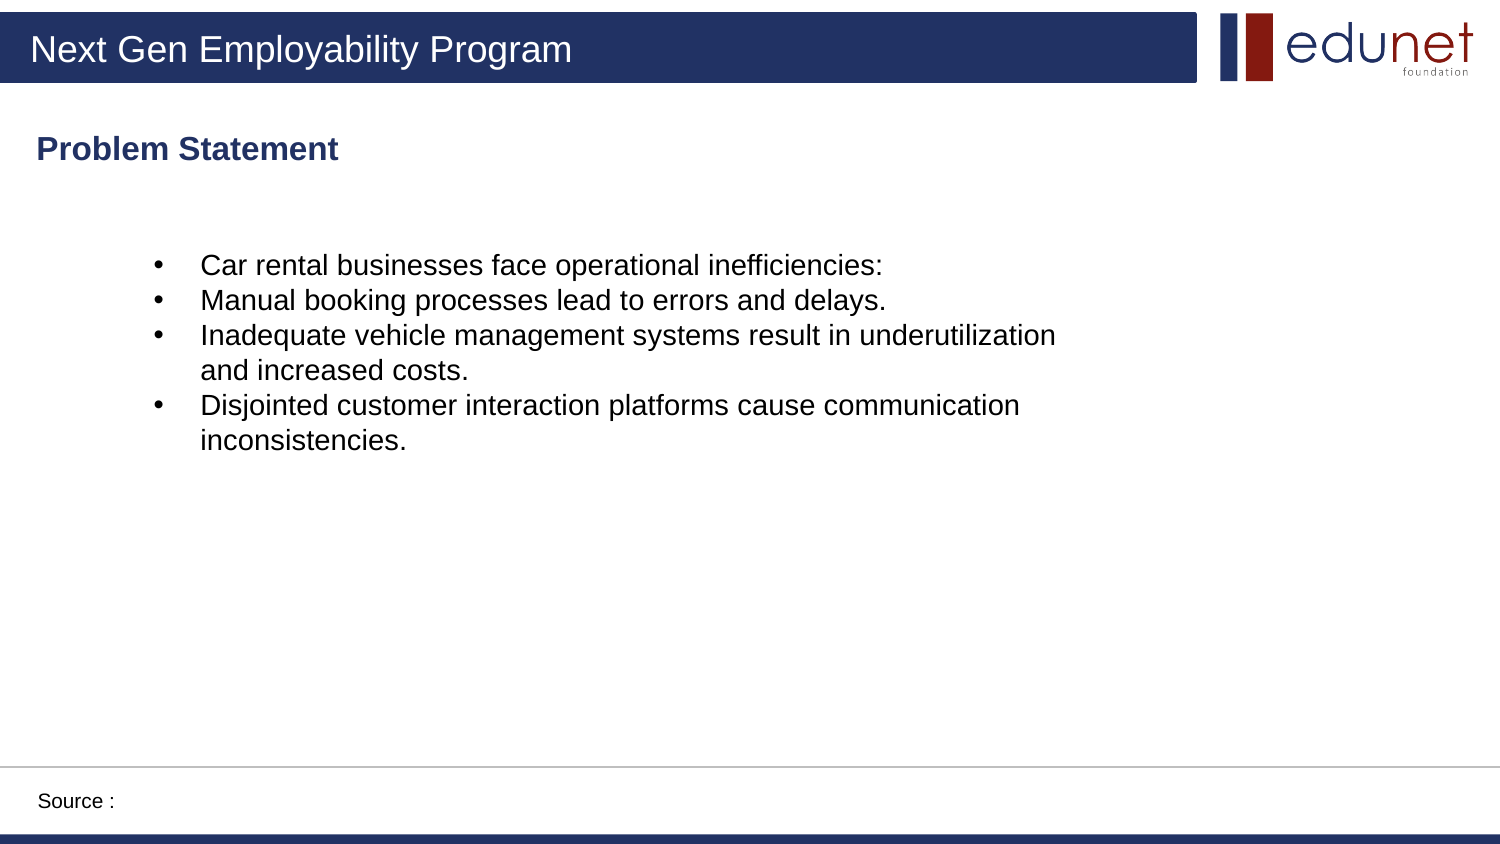

Problem Statement
Car rental businesses face operational inefficiencies:
Manual booking processes lead to errors and delays.
Inadequate vehicle management systems result in underutilization and increased costs.
Disjointed customer interaction platforms cause communication inconsistencies.
Source :